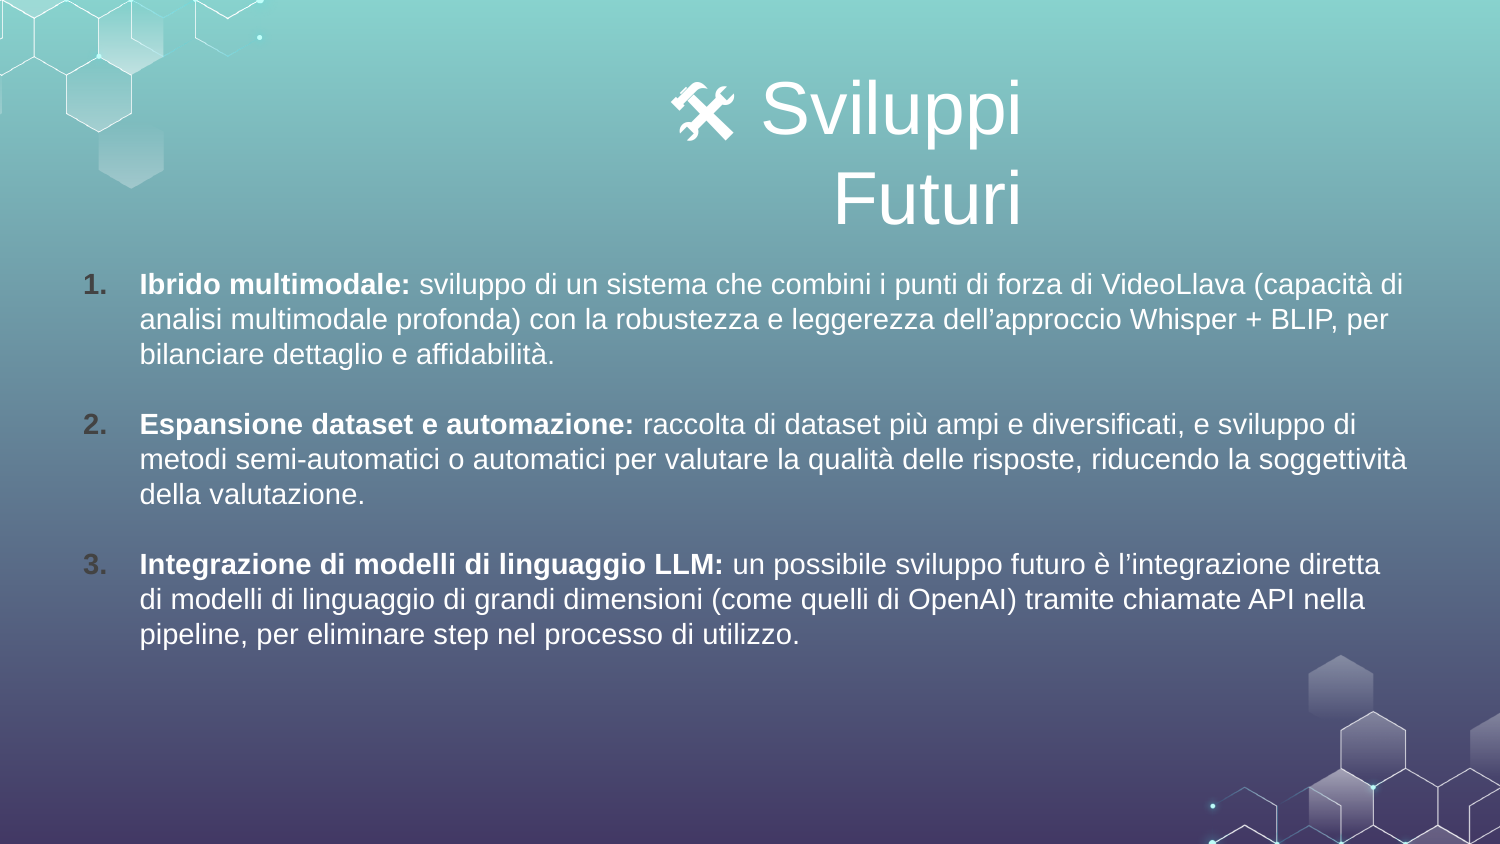

# 🛠️ Sviluppi Futuri
Ibrido multimodale: sviluppo di un sistema che combini i punti di forza di VideoLlava (capacità di analisi multimodale profonda) con la robustezza e leggerezza dell’approccio Whisper + BLIP, per bilanciare dettaglio e affidabilità.

Espansione dataset e automazione: raccolta di dataset più ampi e diversificati, e sviluppo di metodi semi-automatici o automatici per valutare la qualità delle risposte, riducendo la soggettività della valutazione.

Integrazione di modelli di linguaggio LLM: un possibile sviluppo futuro è l’integrazione diretta di modelli di linguaggio di grandi dimensioni (come quelli di OpenAI) tramite chiamate API nella pipeline, per eliminare step nel processo di utilizzo.